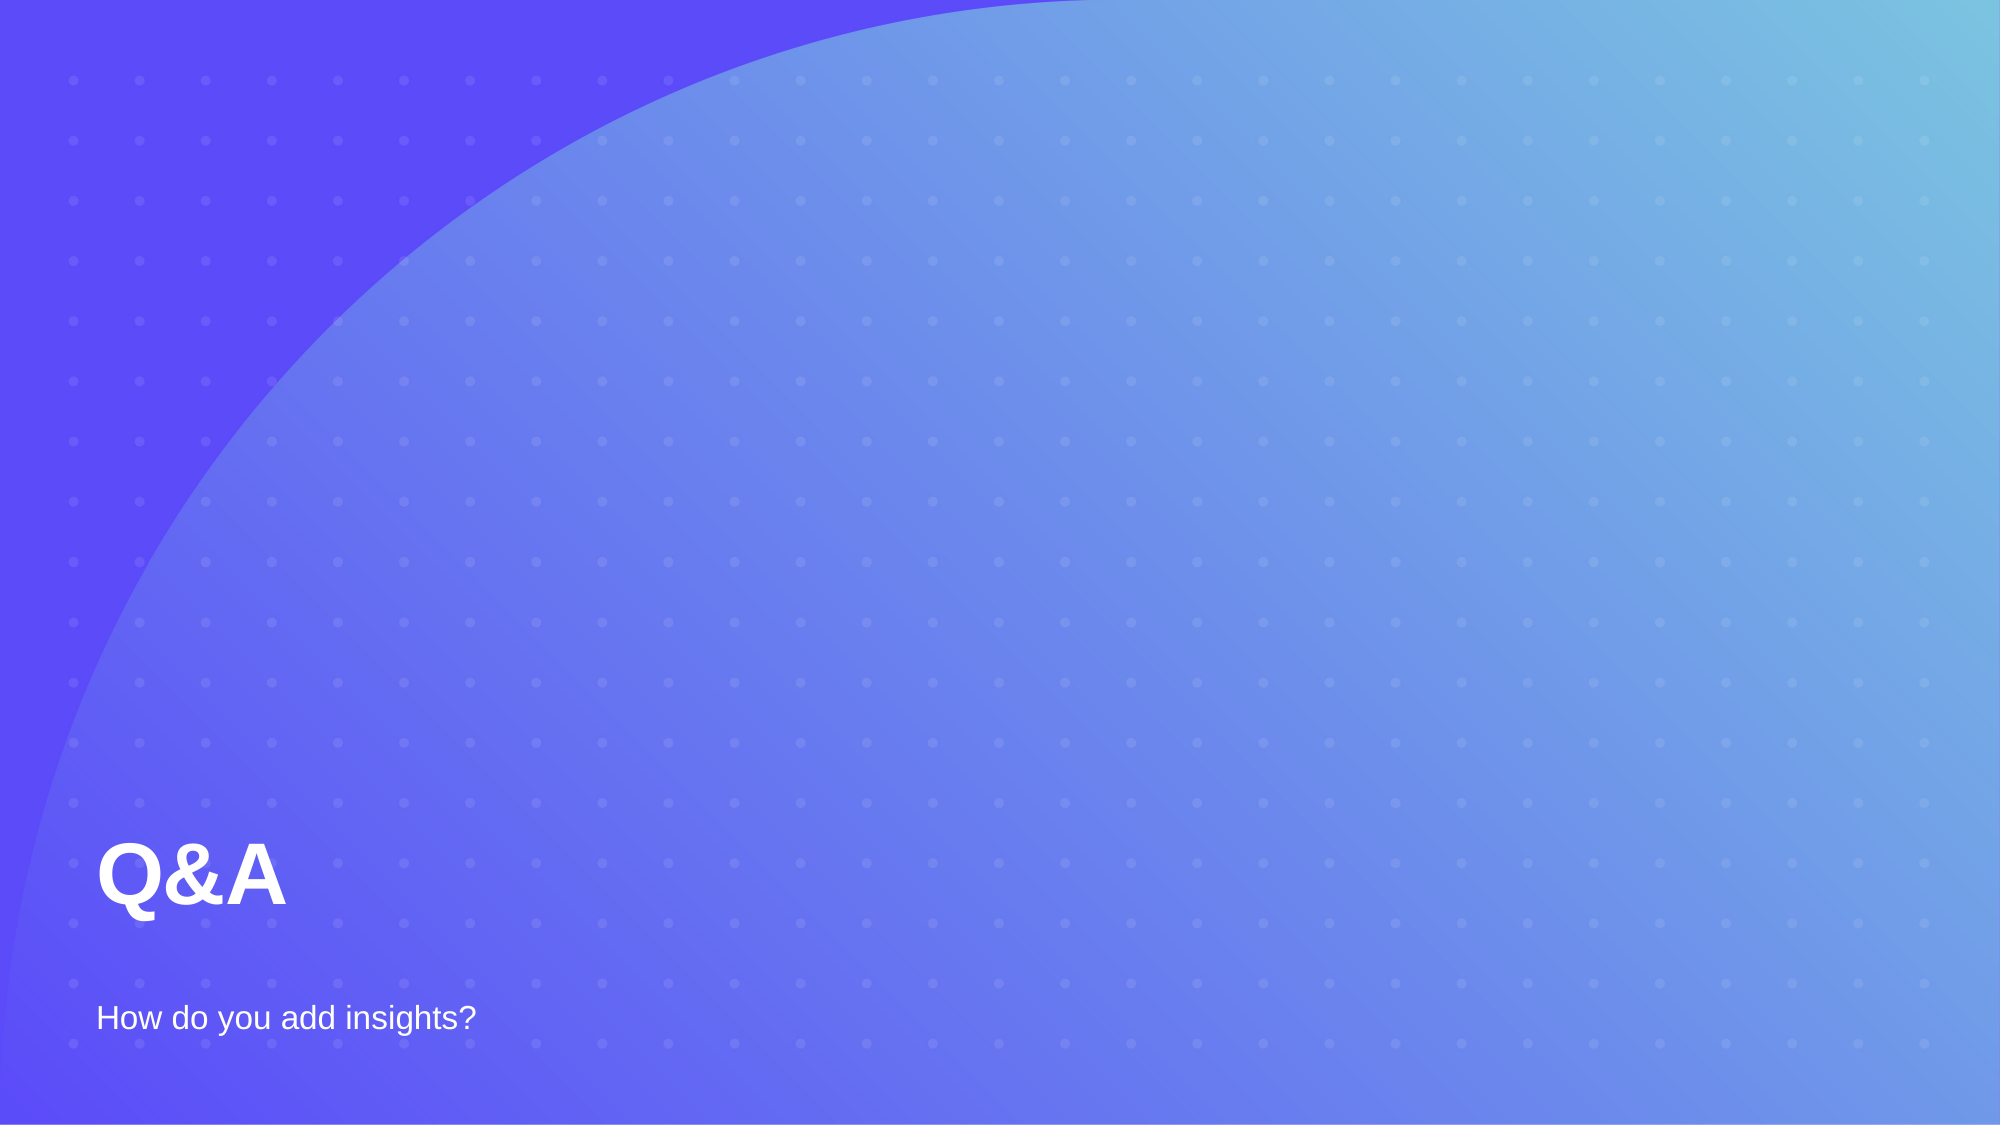

# Q&A
How do you add insights?